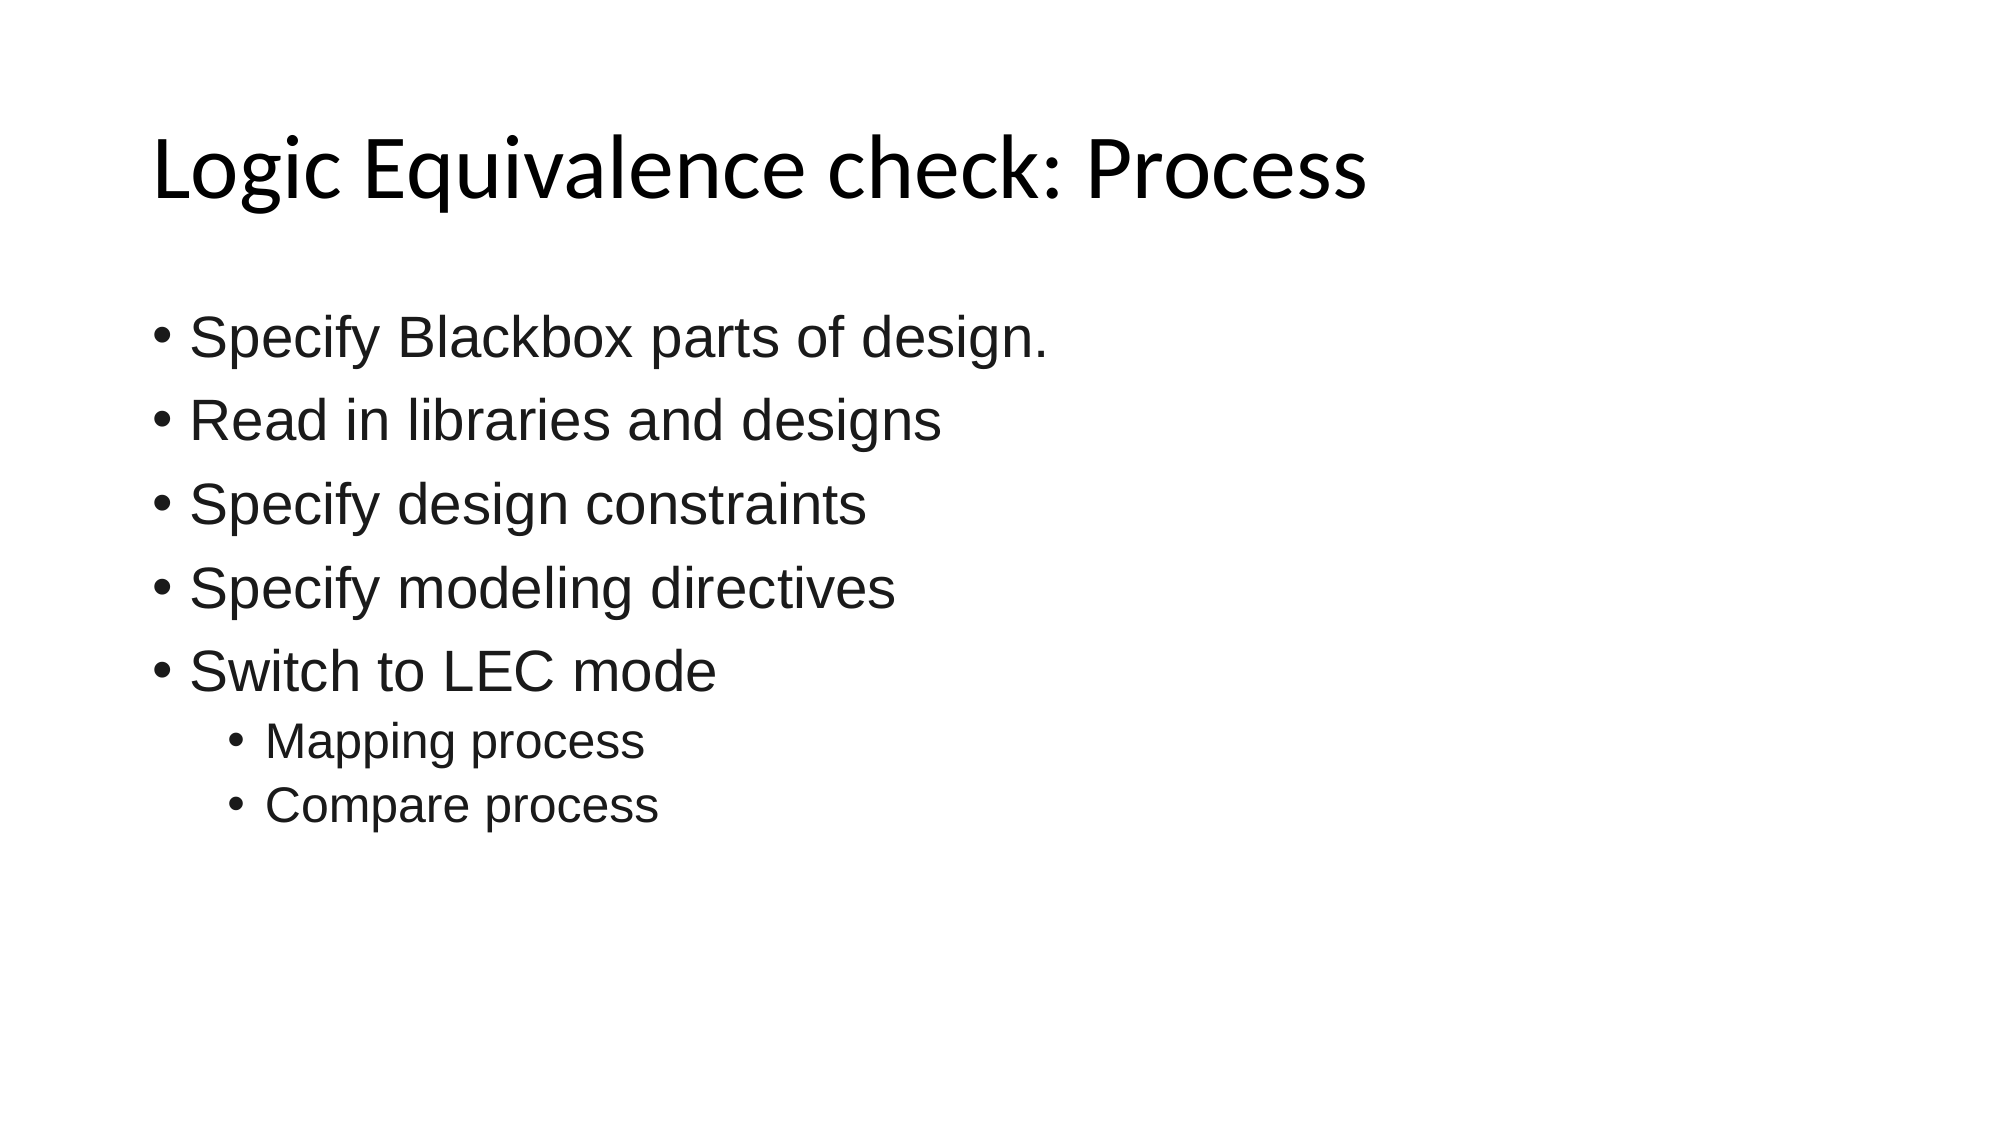

# Logic Equivalence check: Process
Specify Blackbox parts of design.
Read in libraries and designs
Specify design constraints
Specify modeling directives
Switch to LEC mode
Mapping process
Compare process